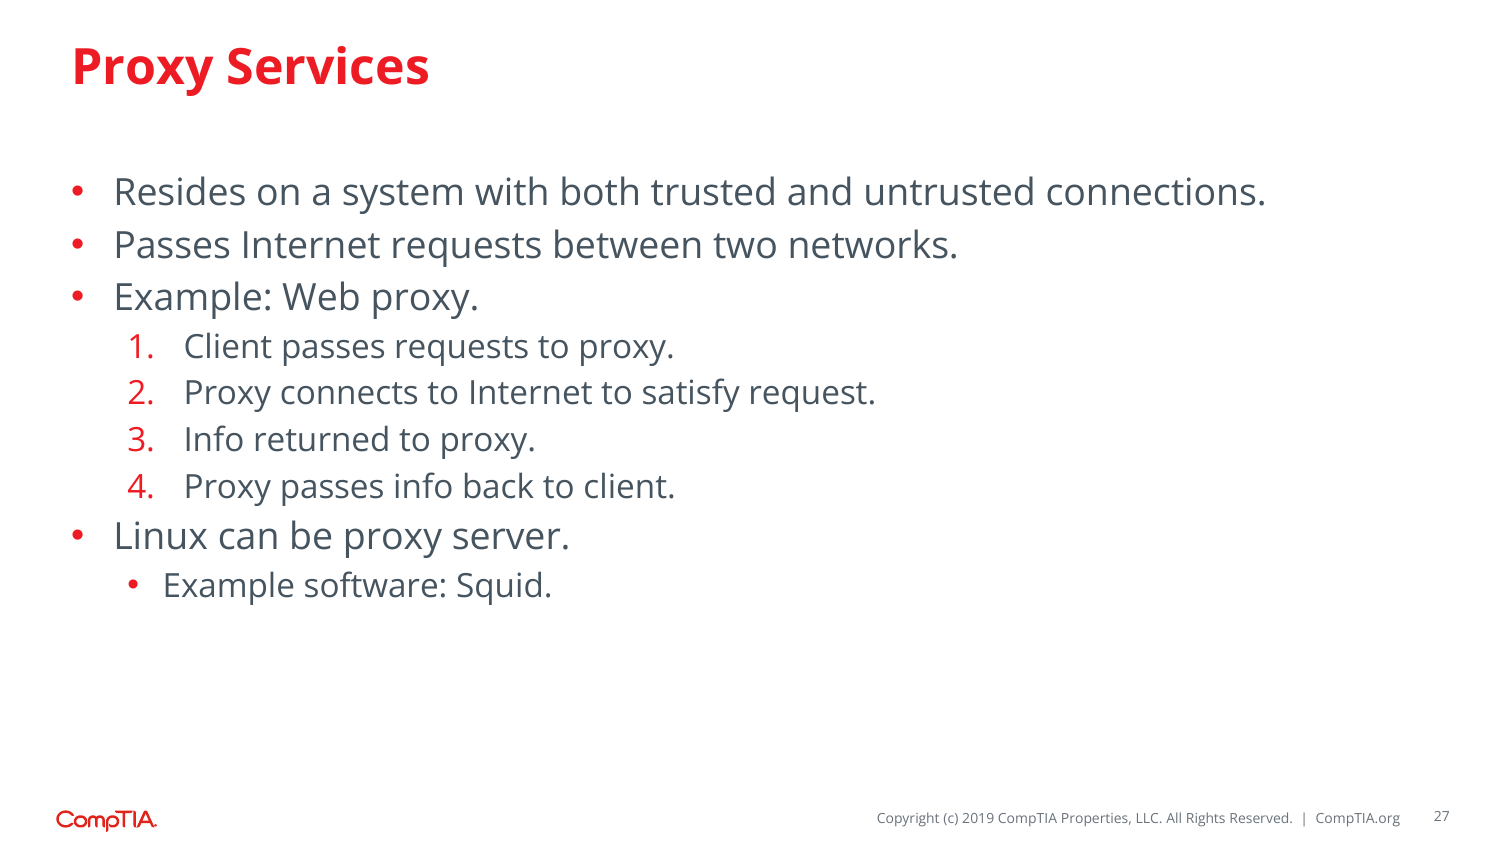

# Proxy Services
Resides on a system with both trusted and untrusted connections.
Passes Internet requests between two networks.
Example: Web proxy.
Client passes requests to proxy.
Proxy connects to Internet to satisfy request.
Info returned to proxy.
Proxy passes info back to client.
Linux can be proxy server.
Example software: Squid.
27